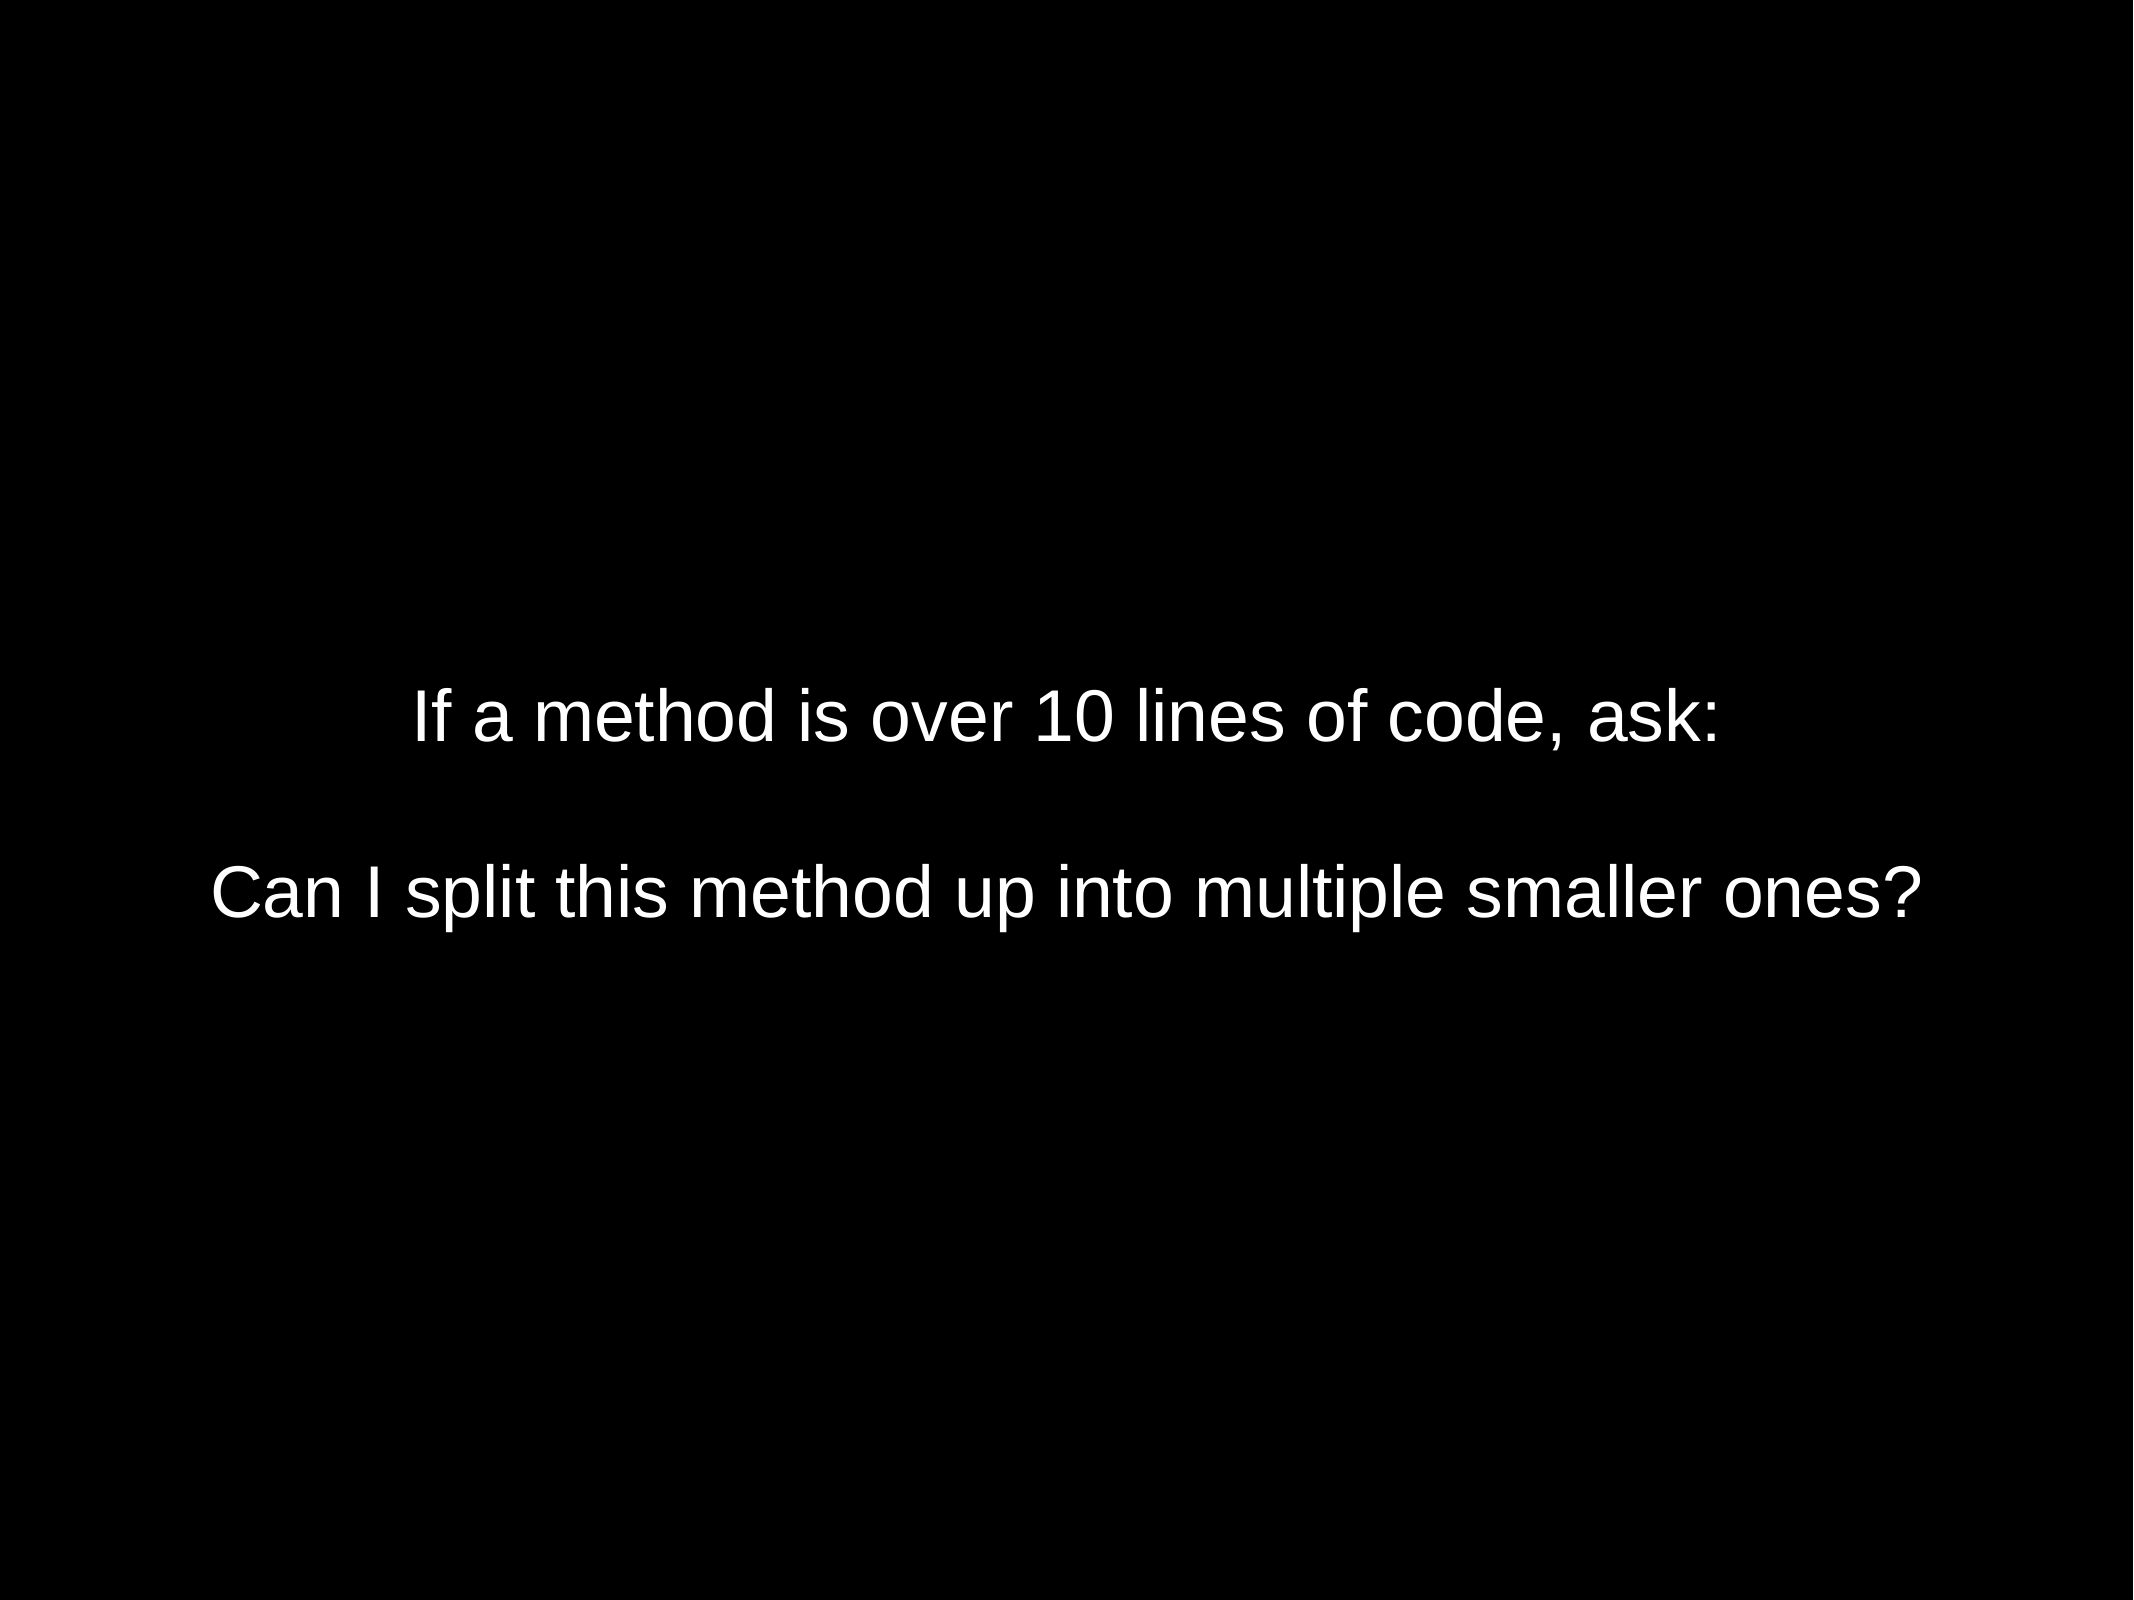

# If a method is over 10 lines of code, ask:

Can I split this method up into multiple smaller ones?